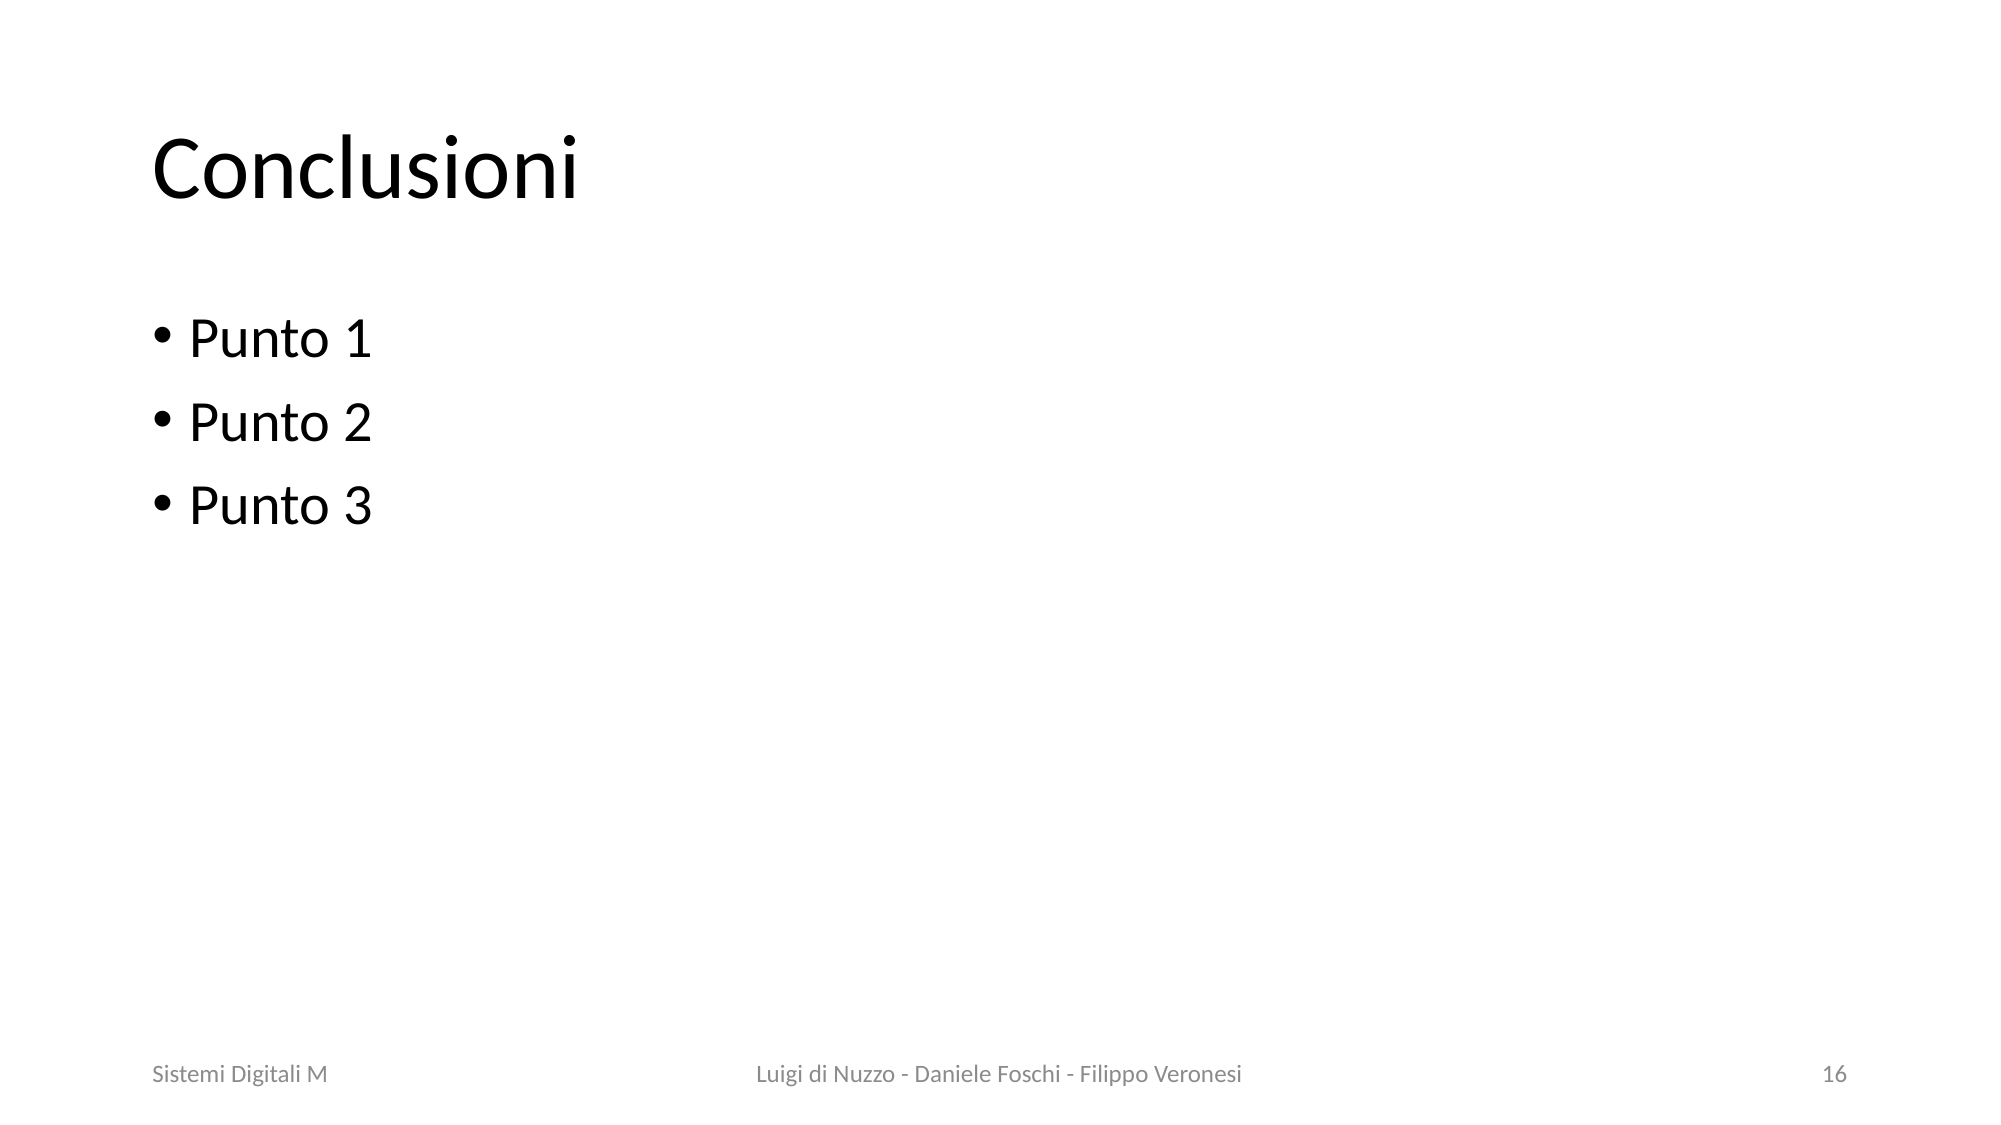

# Conclusioni
Punto 1
Punto 2
Punto 3
Sistemi Digitali M
Luigi di Nuzzo - Daniele Foschi - Filippo Veronesi
16